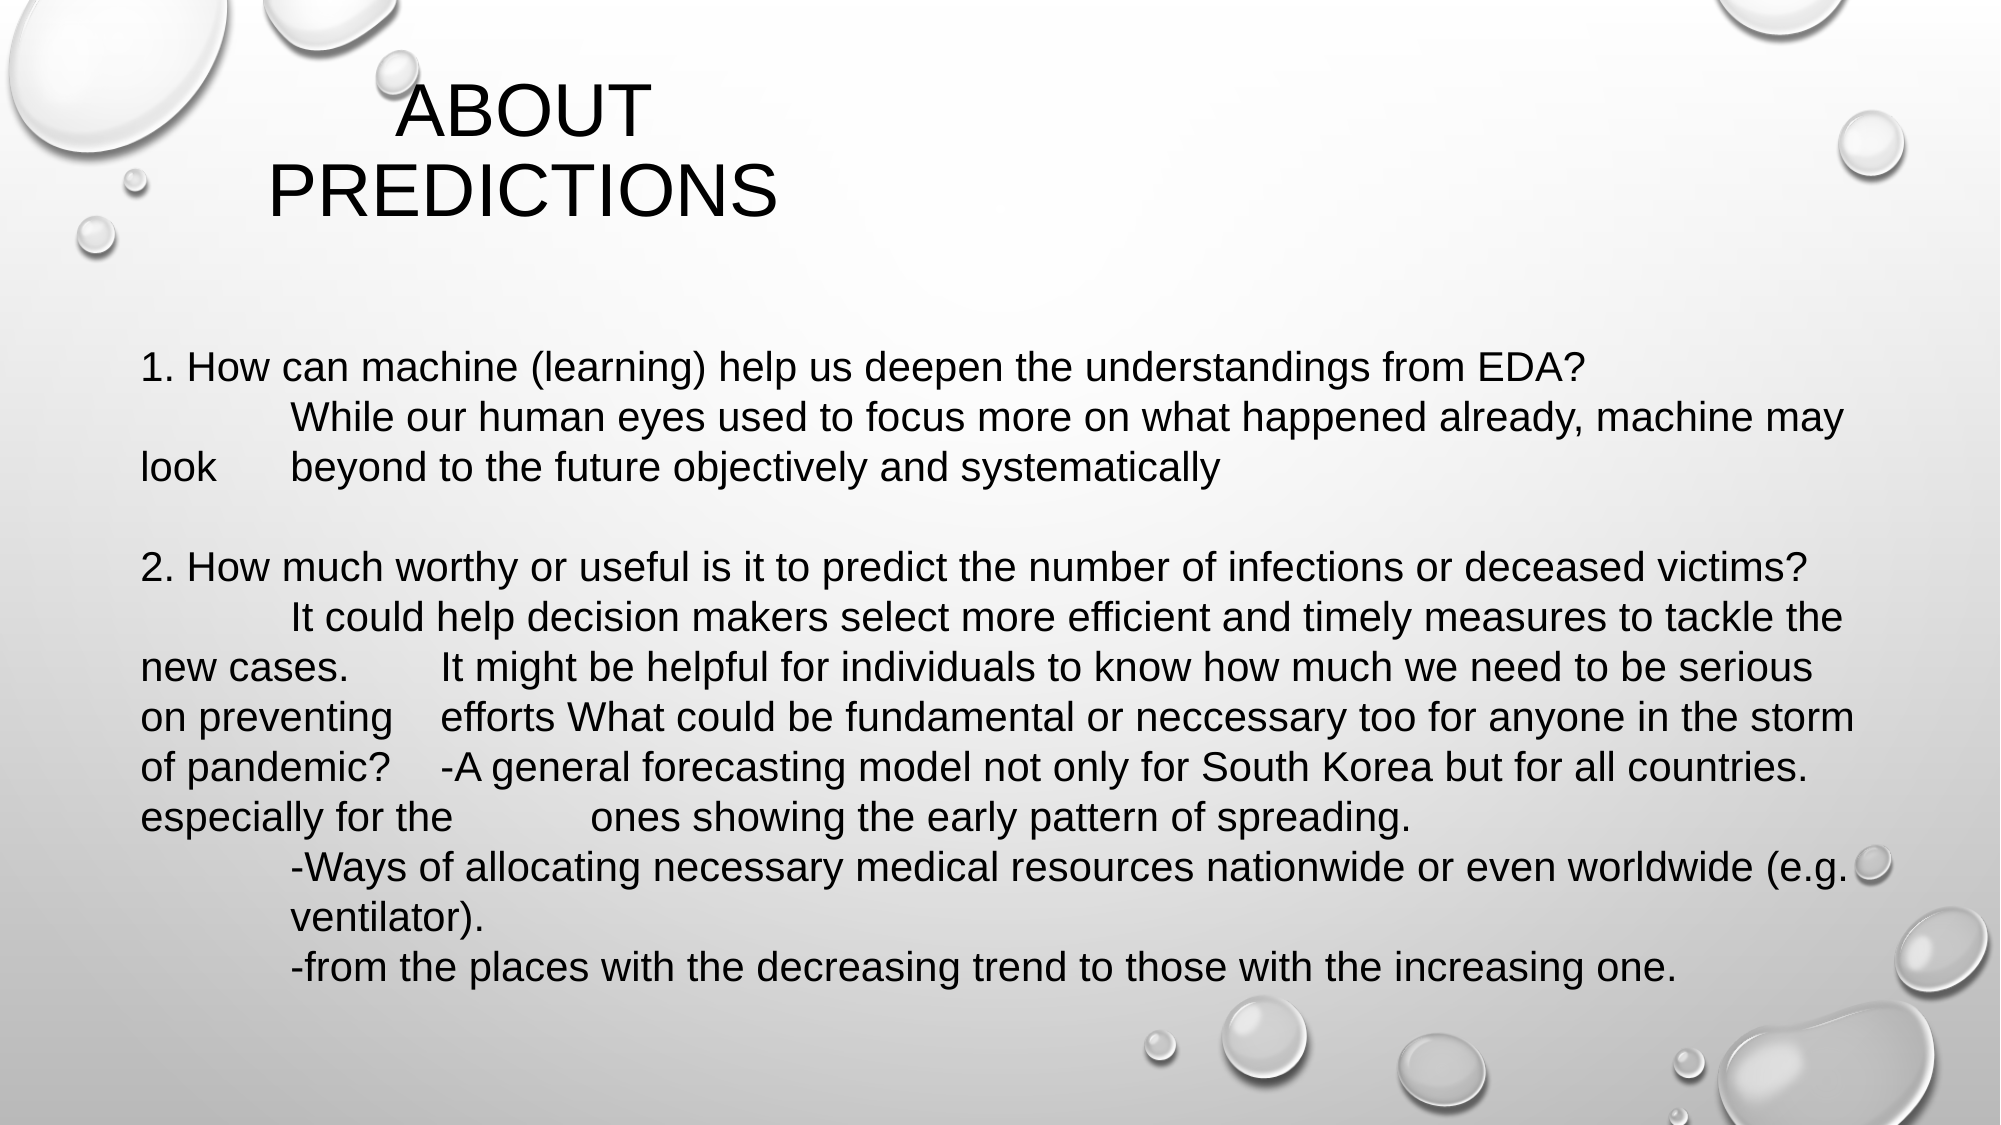

# About predictions
1. How can machine (learning) help us deepen the understandings from EDA?
	While our human eyes used to focus more on what happened already, machine may look 	beyond to the future objectively and systematically

2. How much worthy or useful is it to predict the number of infections or deceased victims?
	It could help decision makers select more efficient and timely measures to tackle the new cases. 	It might be helpful for individuals to know how much we need to be serious on preventing 	efforts What could be fundamental or neccessary too for anyone in the storm of pandemic?	-A general forecasting model not only for South Korea but for all countries. especially for the 	ones showing the early pattern of spreading.
	-Ways of allocating necessary medical resources nationwide or even worldwide (e.g. 	ventilator).
	-from the places with the decreasing trend to those with the increasing one.